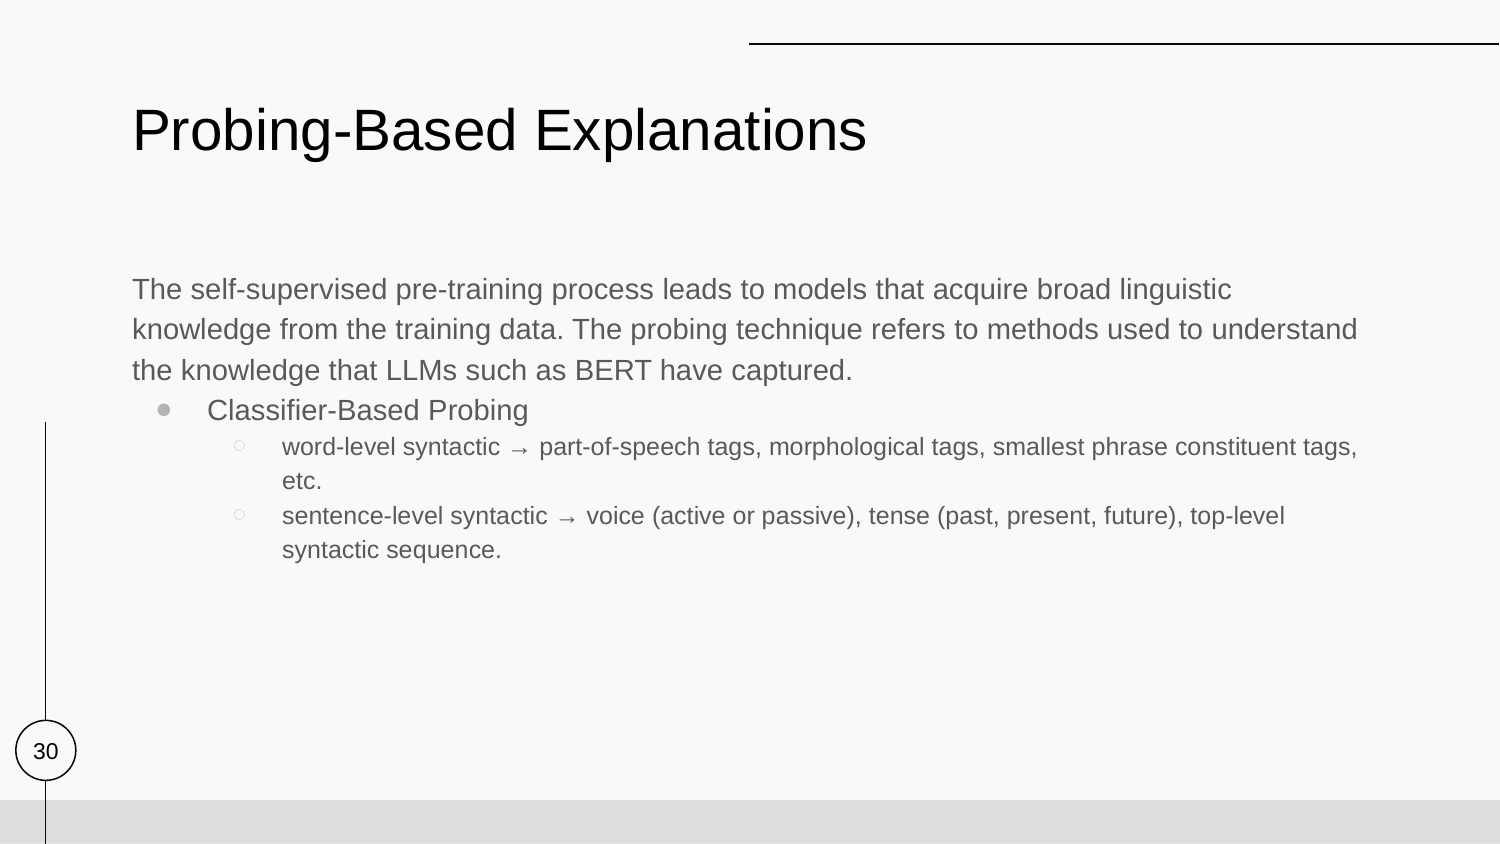

# ﻿Probing-Based Explanations
The self-supervised pre-training process leads to models that acquire broad linguistic knowledge from the training data. The probing technique refers to methods used to understand the knowledge that LLMs such as BERT have captured.
﻿Classifier-Based Probing
word-level syntactic → ﻿part-of-speech tags, morphological tags, smallest phrase constituent tags, etc.
﻿sentence-level syntactic → voice (active or passive), tense (past, present, future), top-level syntactic sequence.

33
30